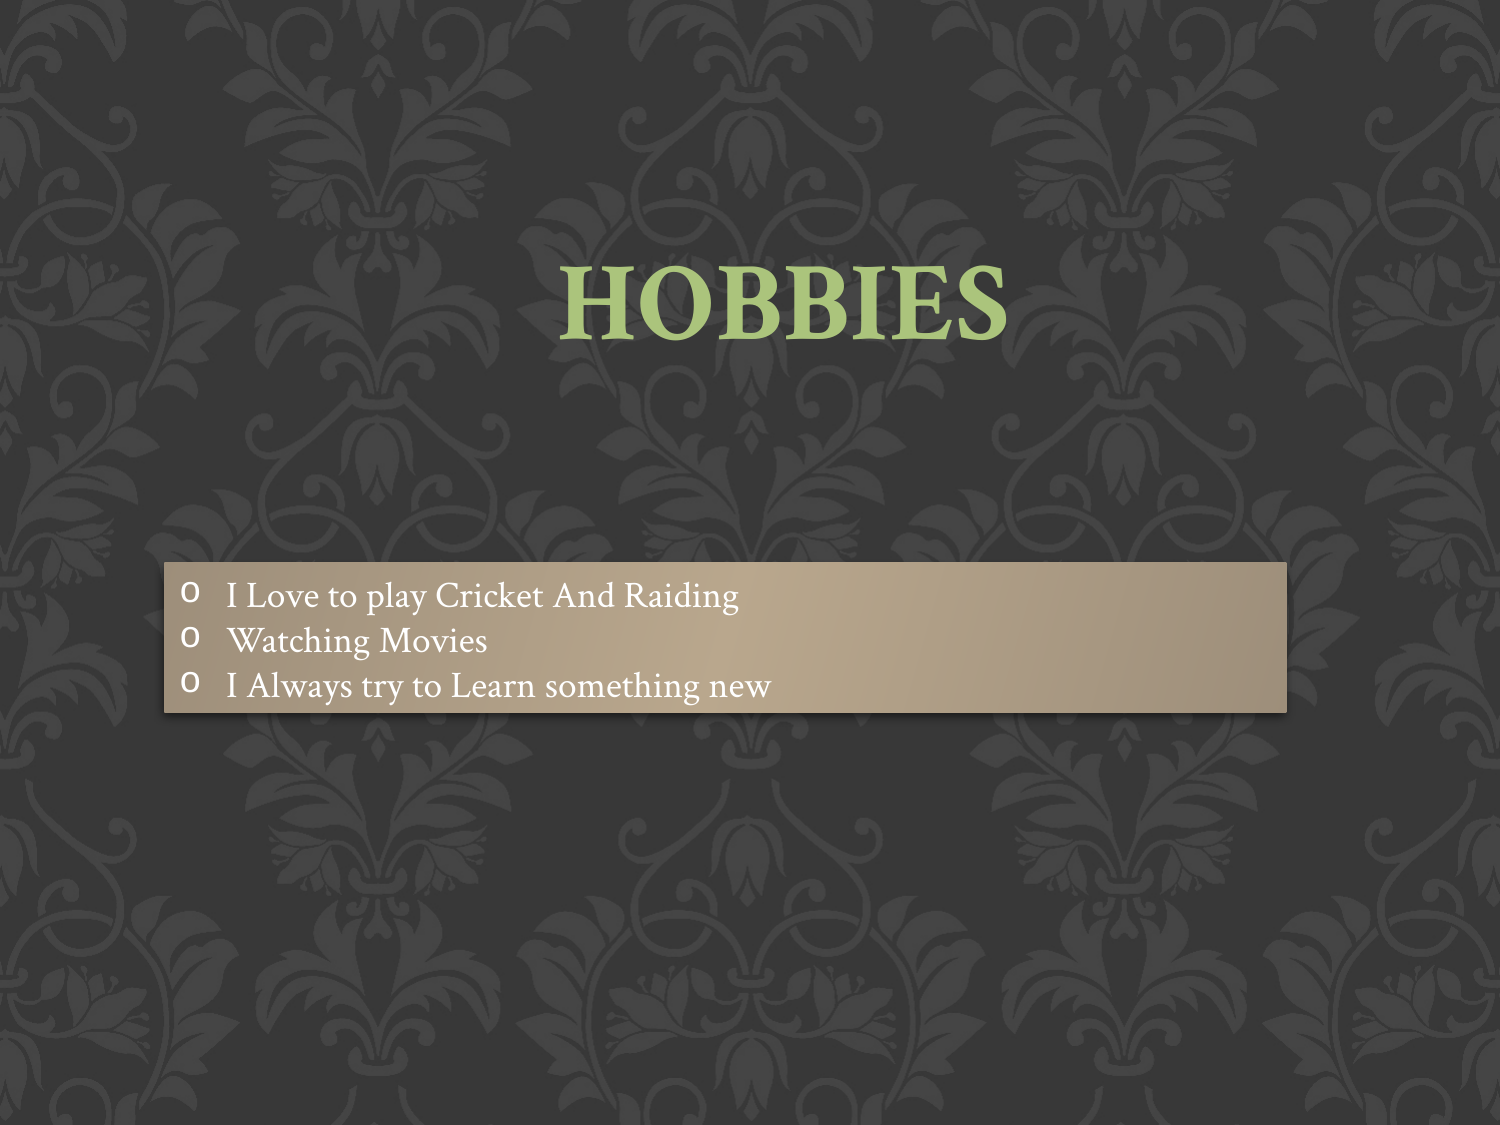

HOBBIES
I Love to play Cricket And Raiding
Watching Movies
I Always try to Learn something new